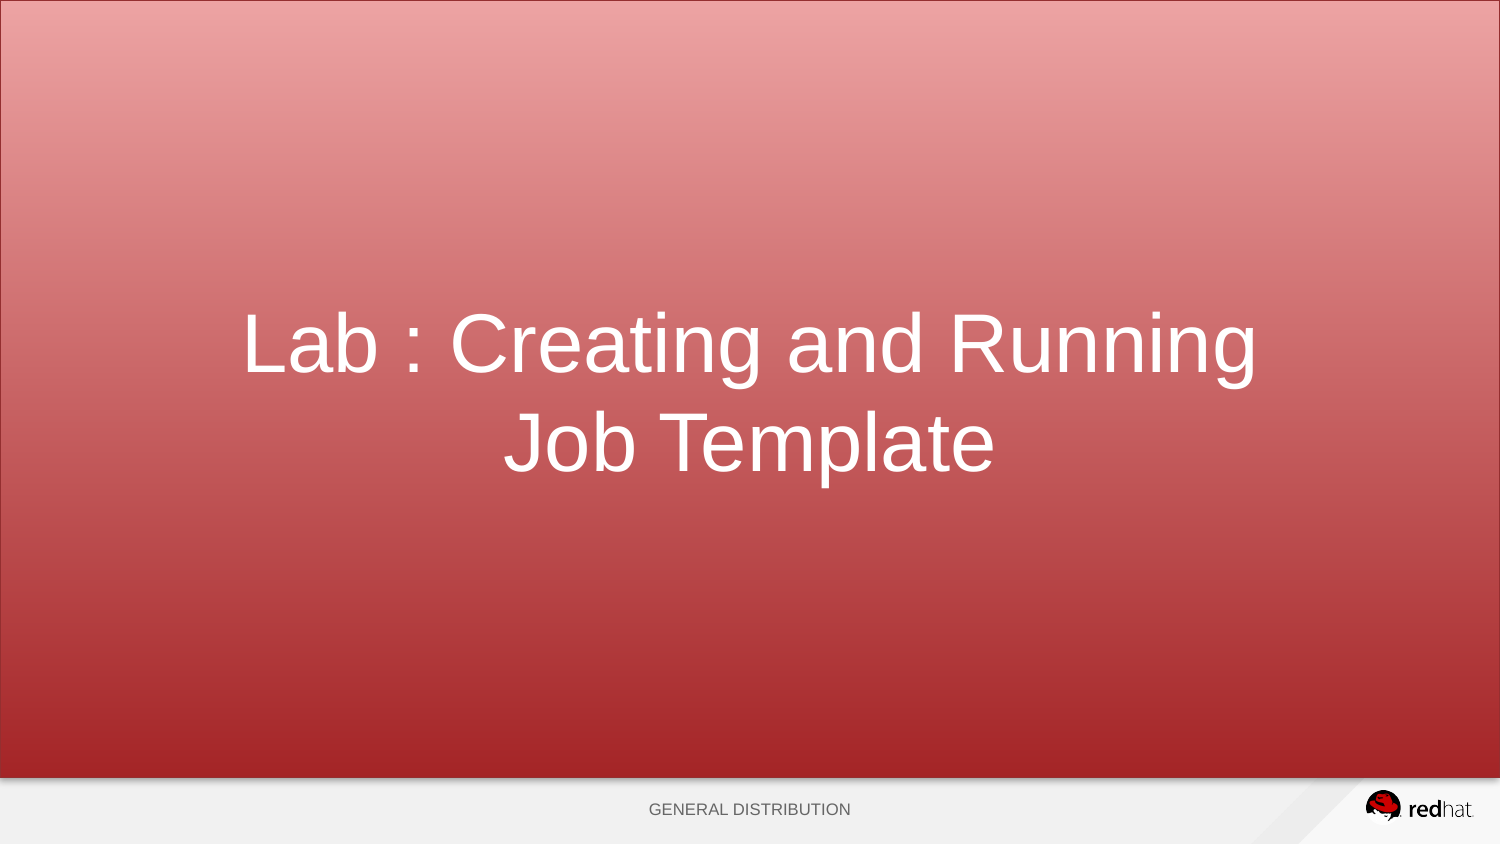

Lab : Creating and Running
Job Template